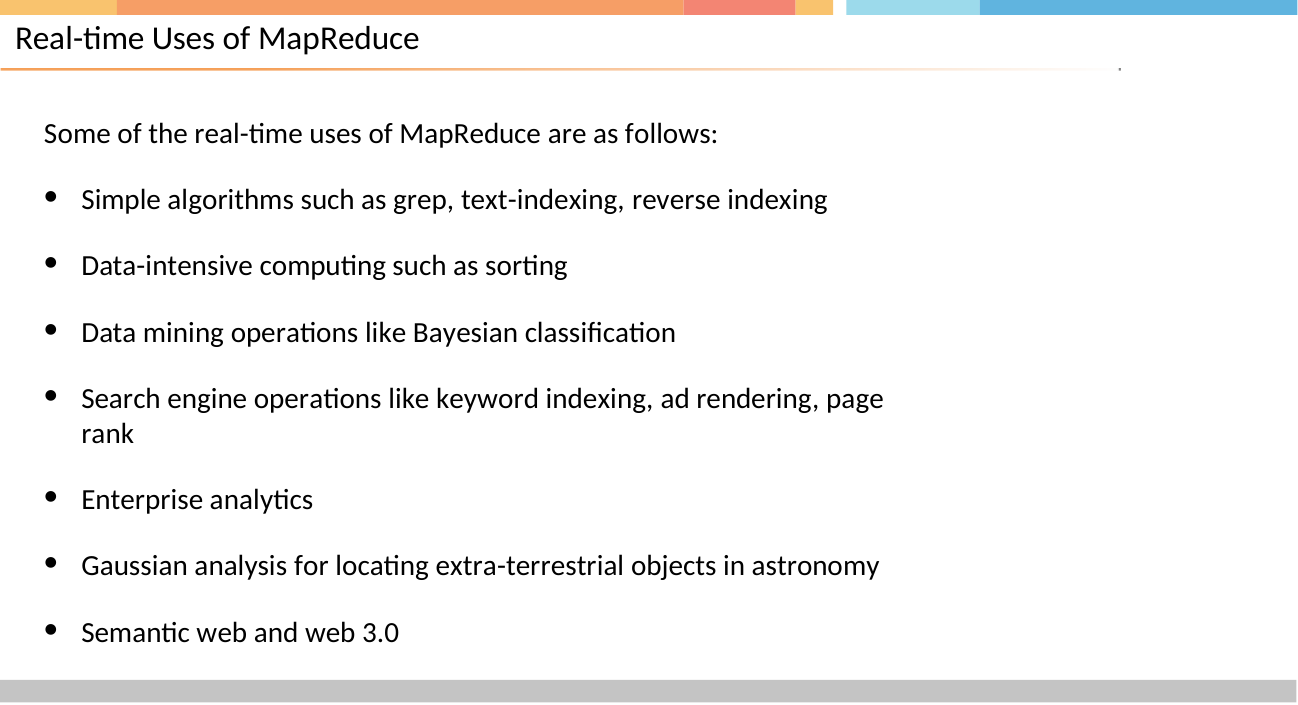

# Real-time Uses of MapReduce

Some of the real-time uses of MapReduce are as follows:

Simple algorithms such as grep, text-indexing, reverse indexing

Data-intensive computing such as sorting

Data mining operations like Bayesian classification

Search engine operations like keyword indexing, ad rendering, page rank

Enterprise analytics

Gaussian analysis for locating extra-terrestrial objects in astronomy

Semantic web and web 3.0